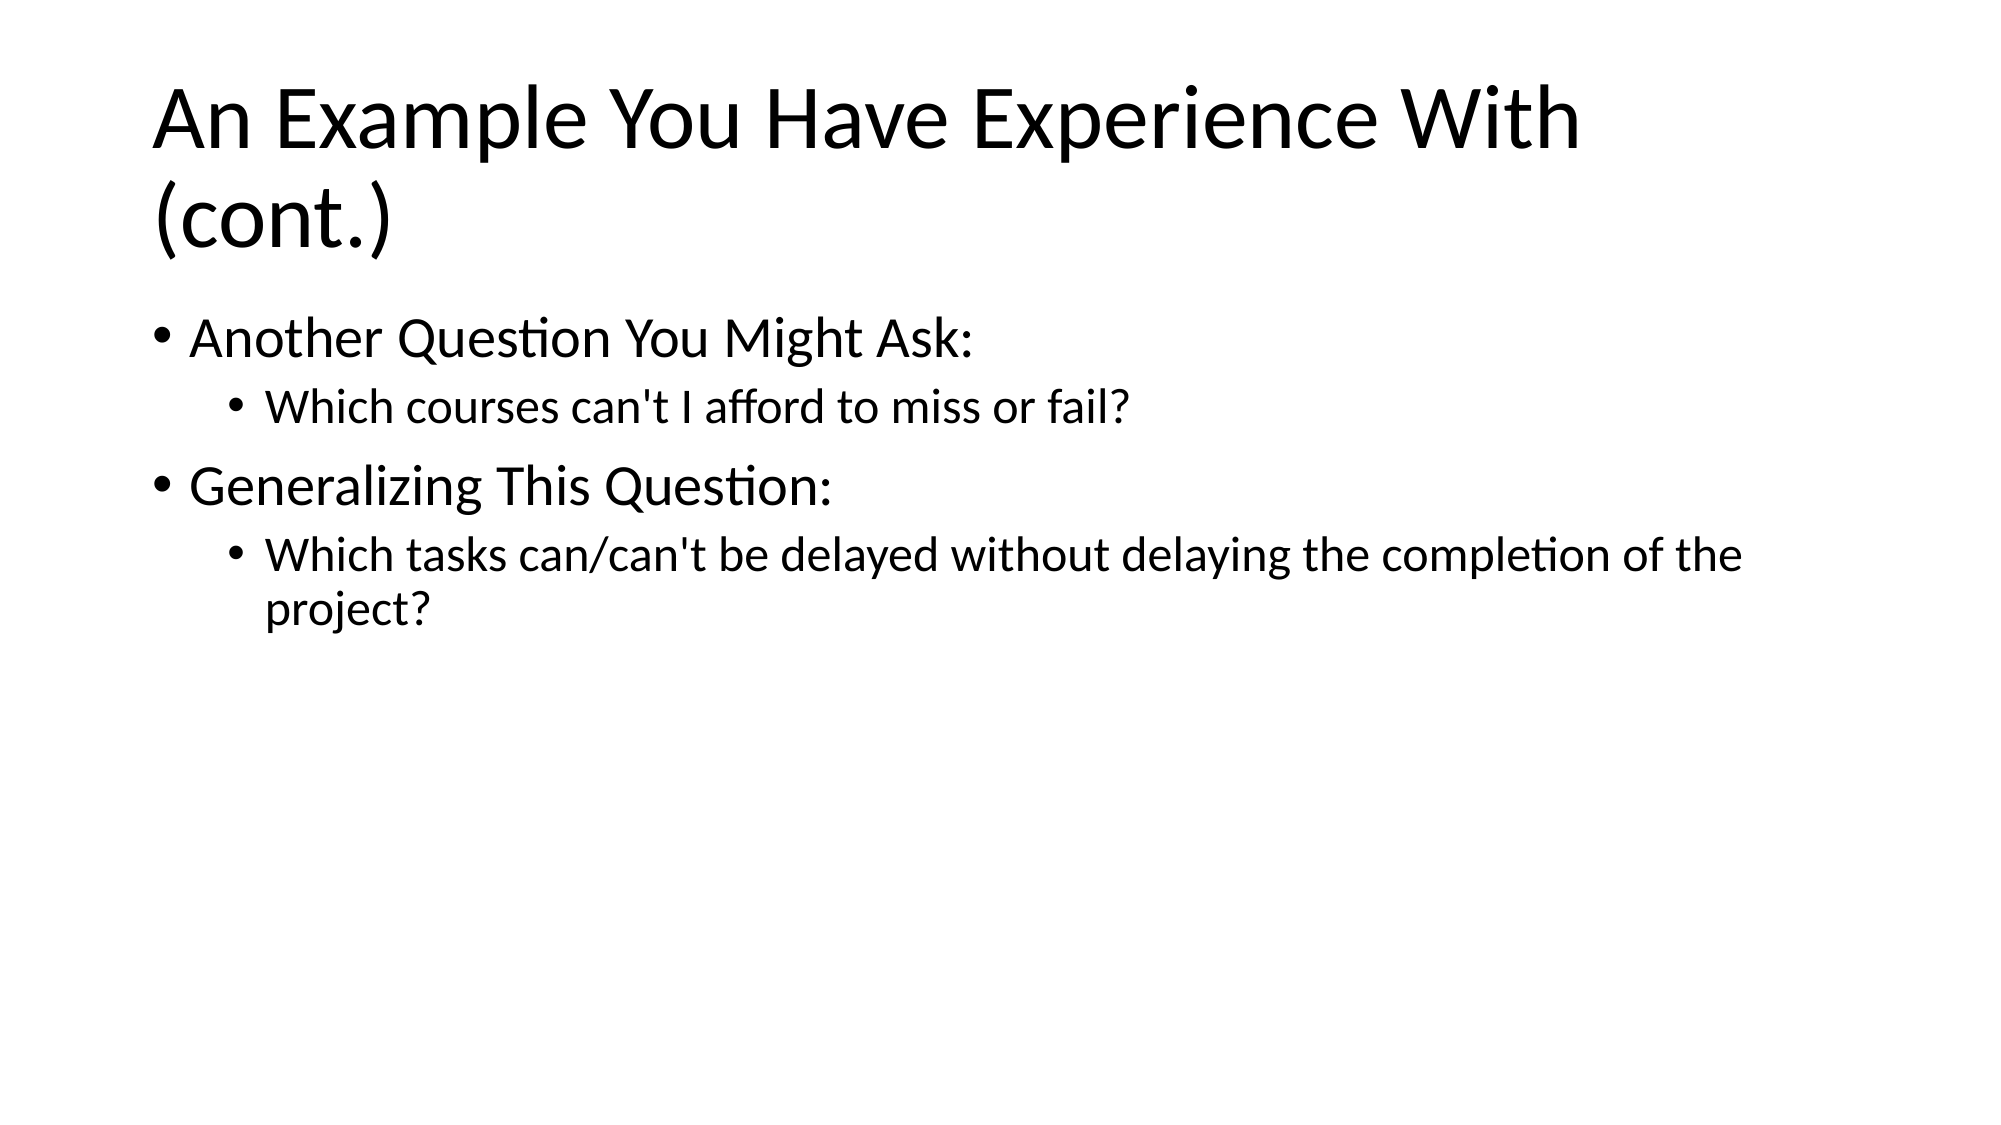

# An Example You Have Experience With (cont.)
Another Question You Might Ask:
Which courses can't I afford to miss or fail?
Generalizing This Question:
Which tasks can/can't be delayed without delaying the completion of the project?